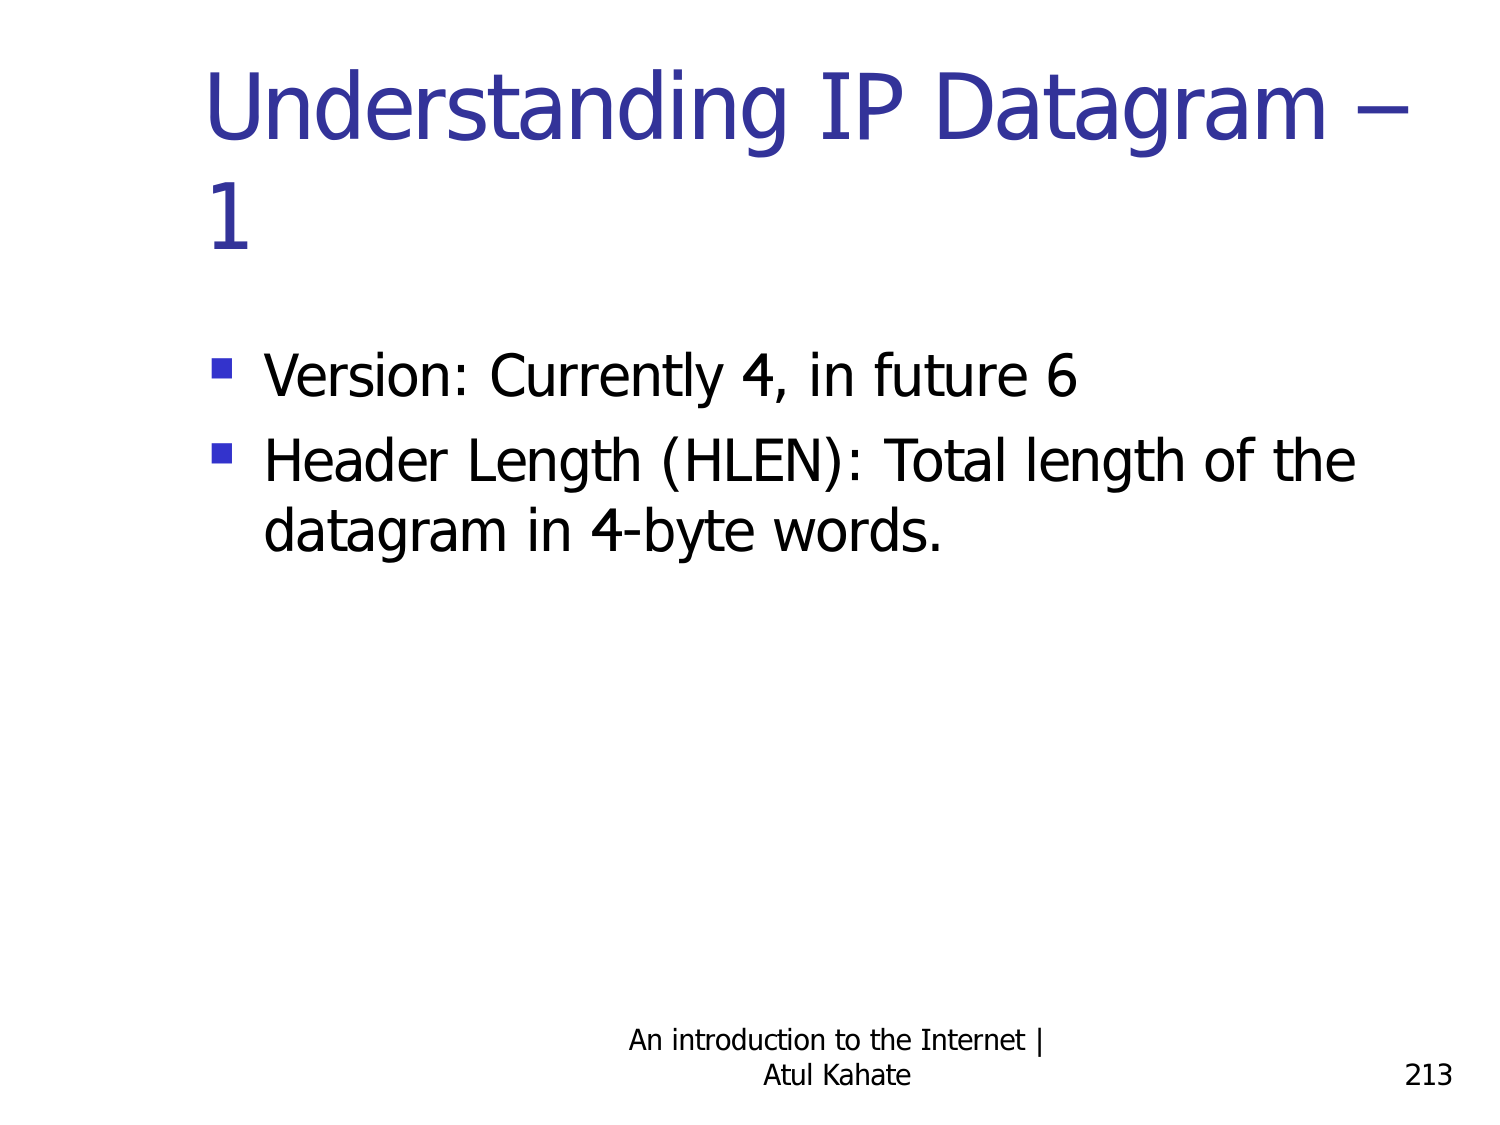

Understanding IP Datagram – 1
Version: Currently 4, in future 6
Header Length (HLEN): Total length of the datagram in 4-byte words.
An introduction to the Internet | Atul Kahate
213